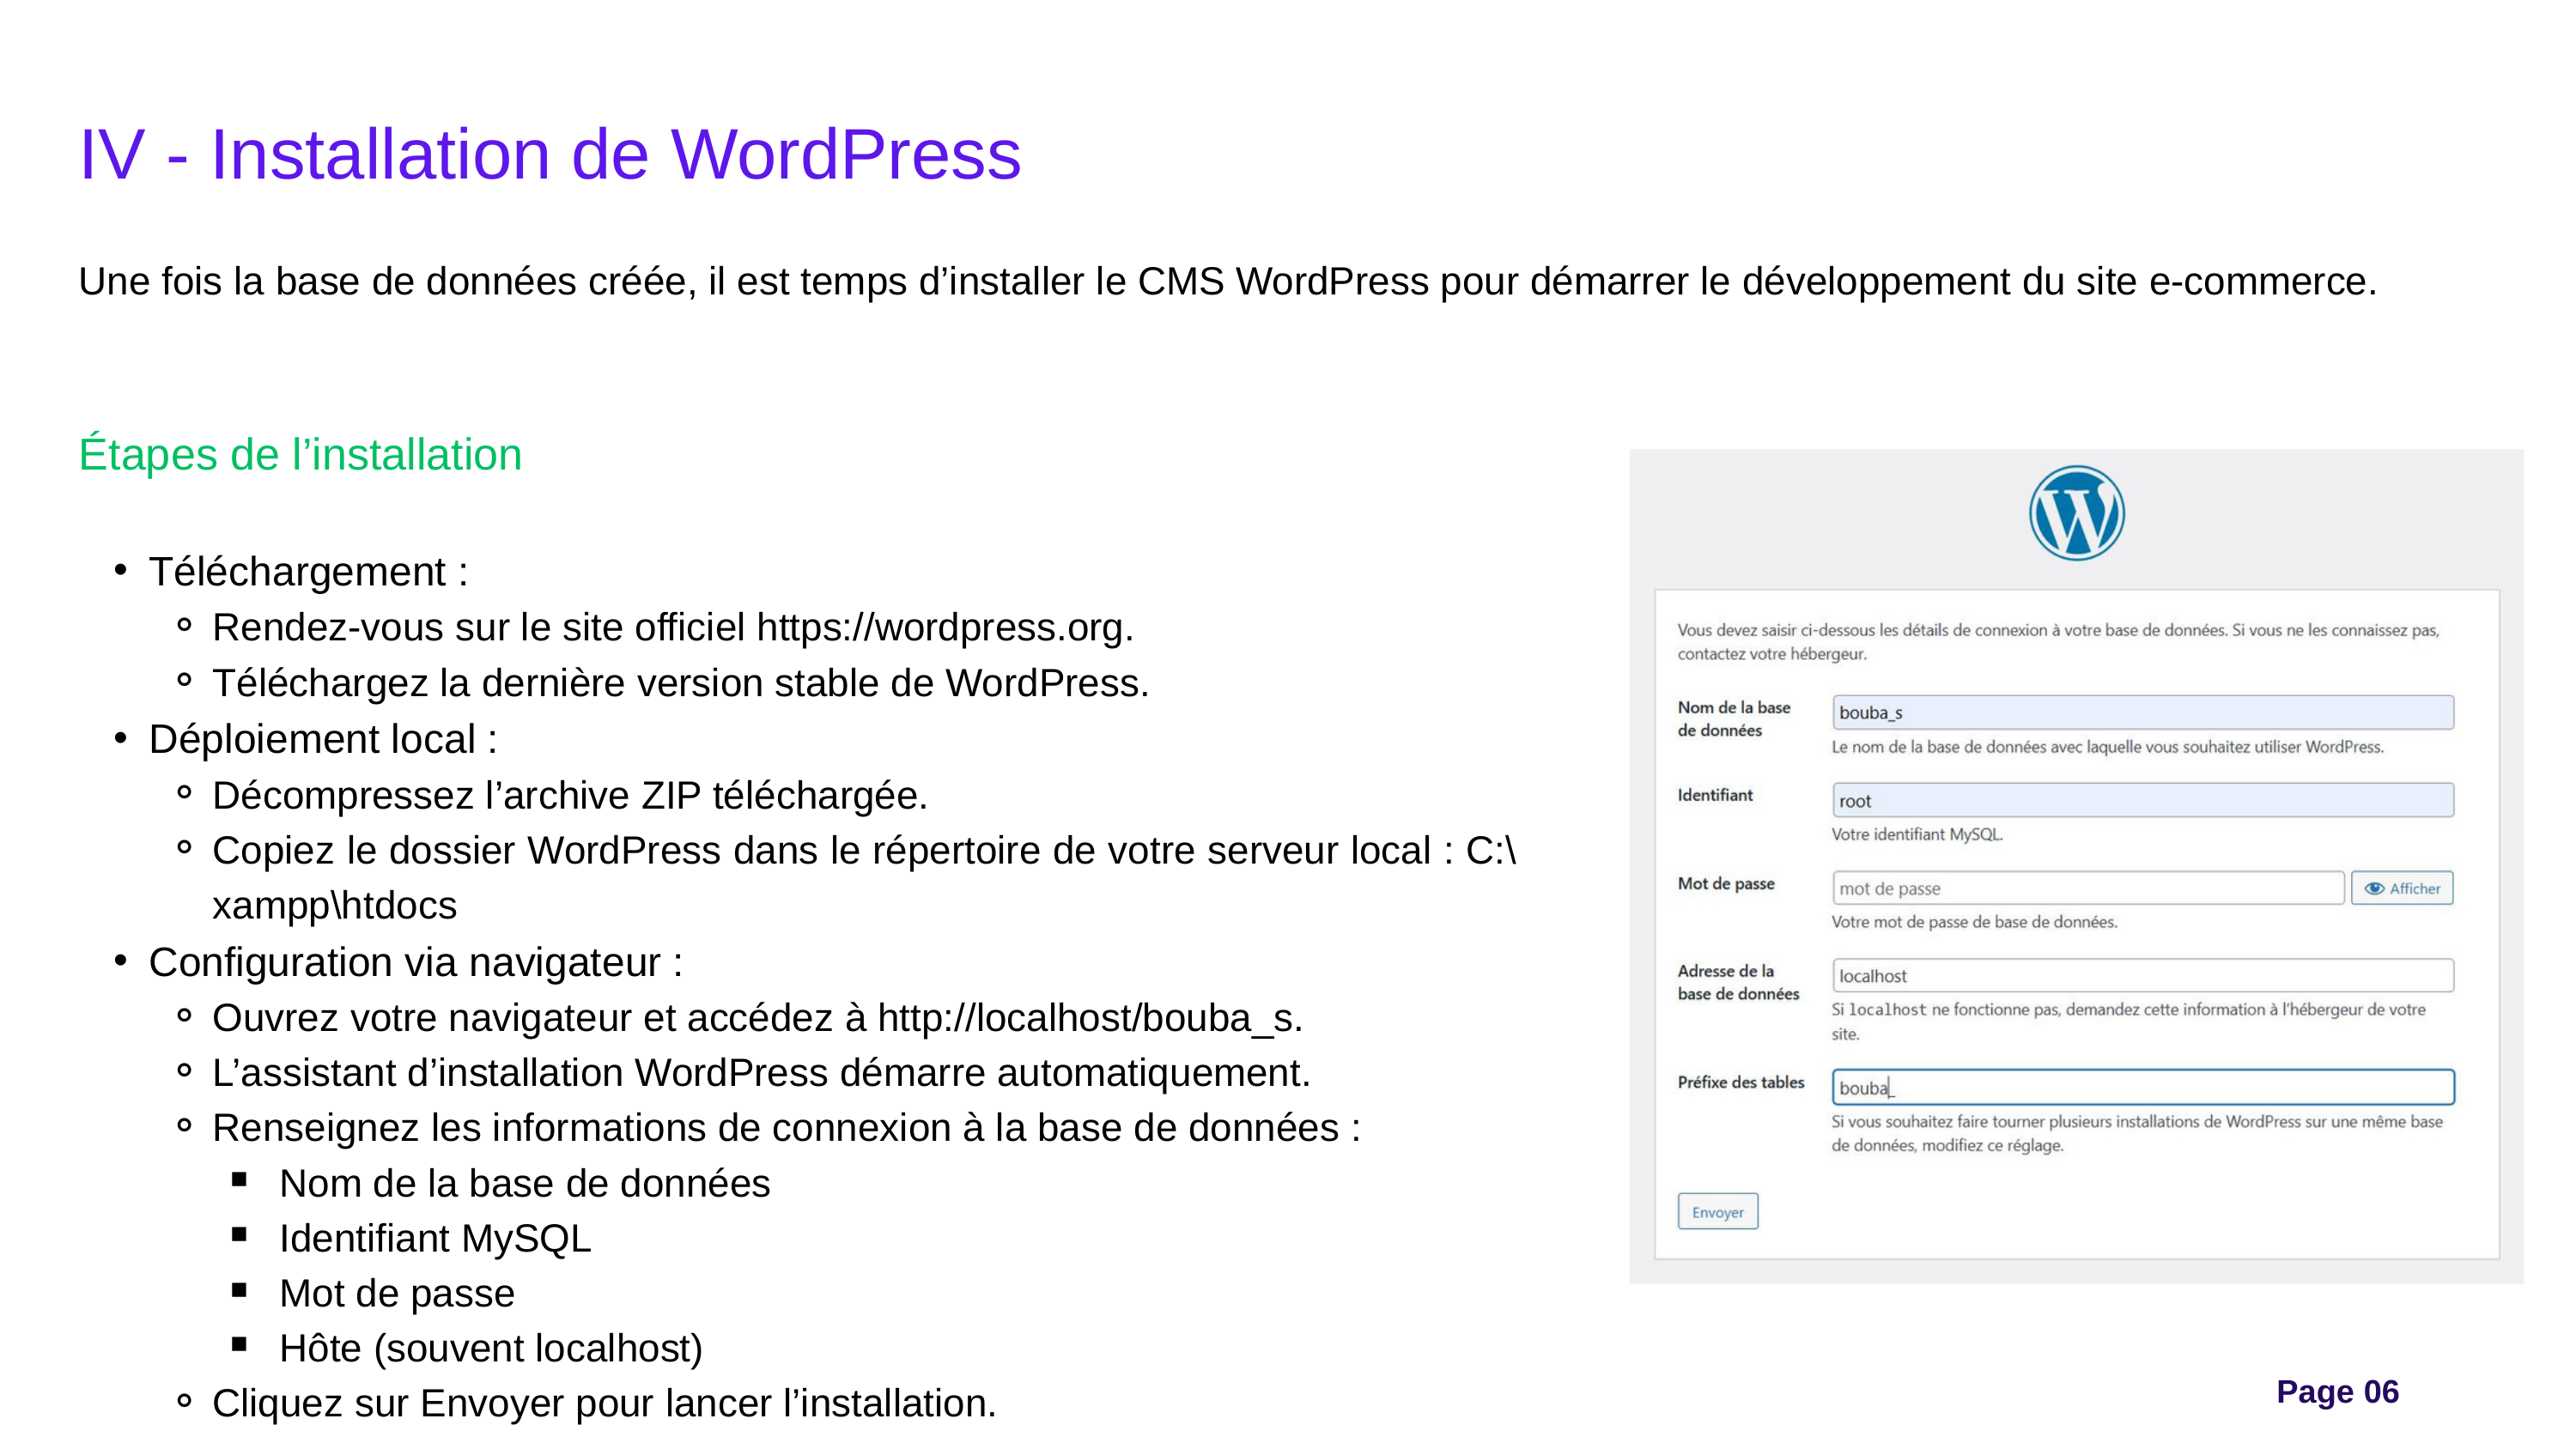

IV - Installation de WordPress
Une fois la base de données créée, il est temps d’installer le CMS WordPress pour démarrer le développement du site e-commerce.
Étapes de l’installation

Téléchargement :
Rendez-vous sur le site officiel https://wordpress.org.
Téléchargez la dernière version stable de WordPress.
Déploiement local :
Décompressez l’archive ZIP téléchargée.
Copiez le dossier WordPress dans le répertoire de votre serveur local : C:\xampp\htdocs
Configuration via navigateur :
Ouvrez votre navigateur et accédez à http://localhost/bouba_s.
L’assistant d’installation WordPress démarre automatiquement.
Renseignez les informations de connexion à la base de données :
Nom de la base de données
Identifiant MySQL
Mot de passe
Hôte (souvent localhost)
Cliquez sur Envoyer pour lancer l’installation.
Page 06